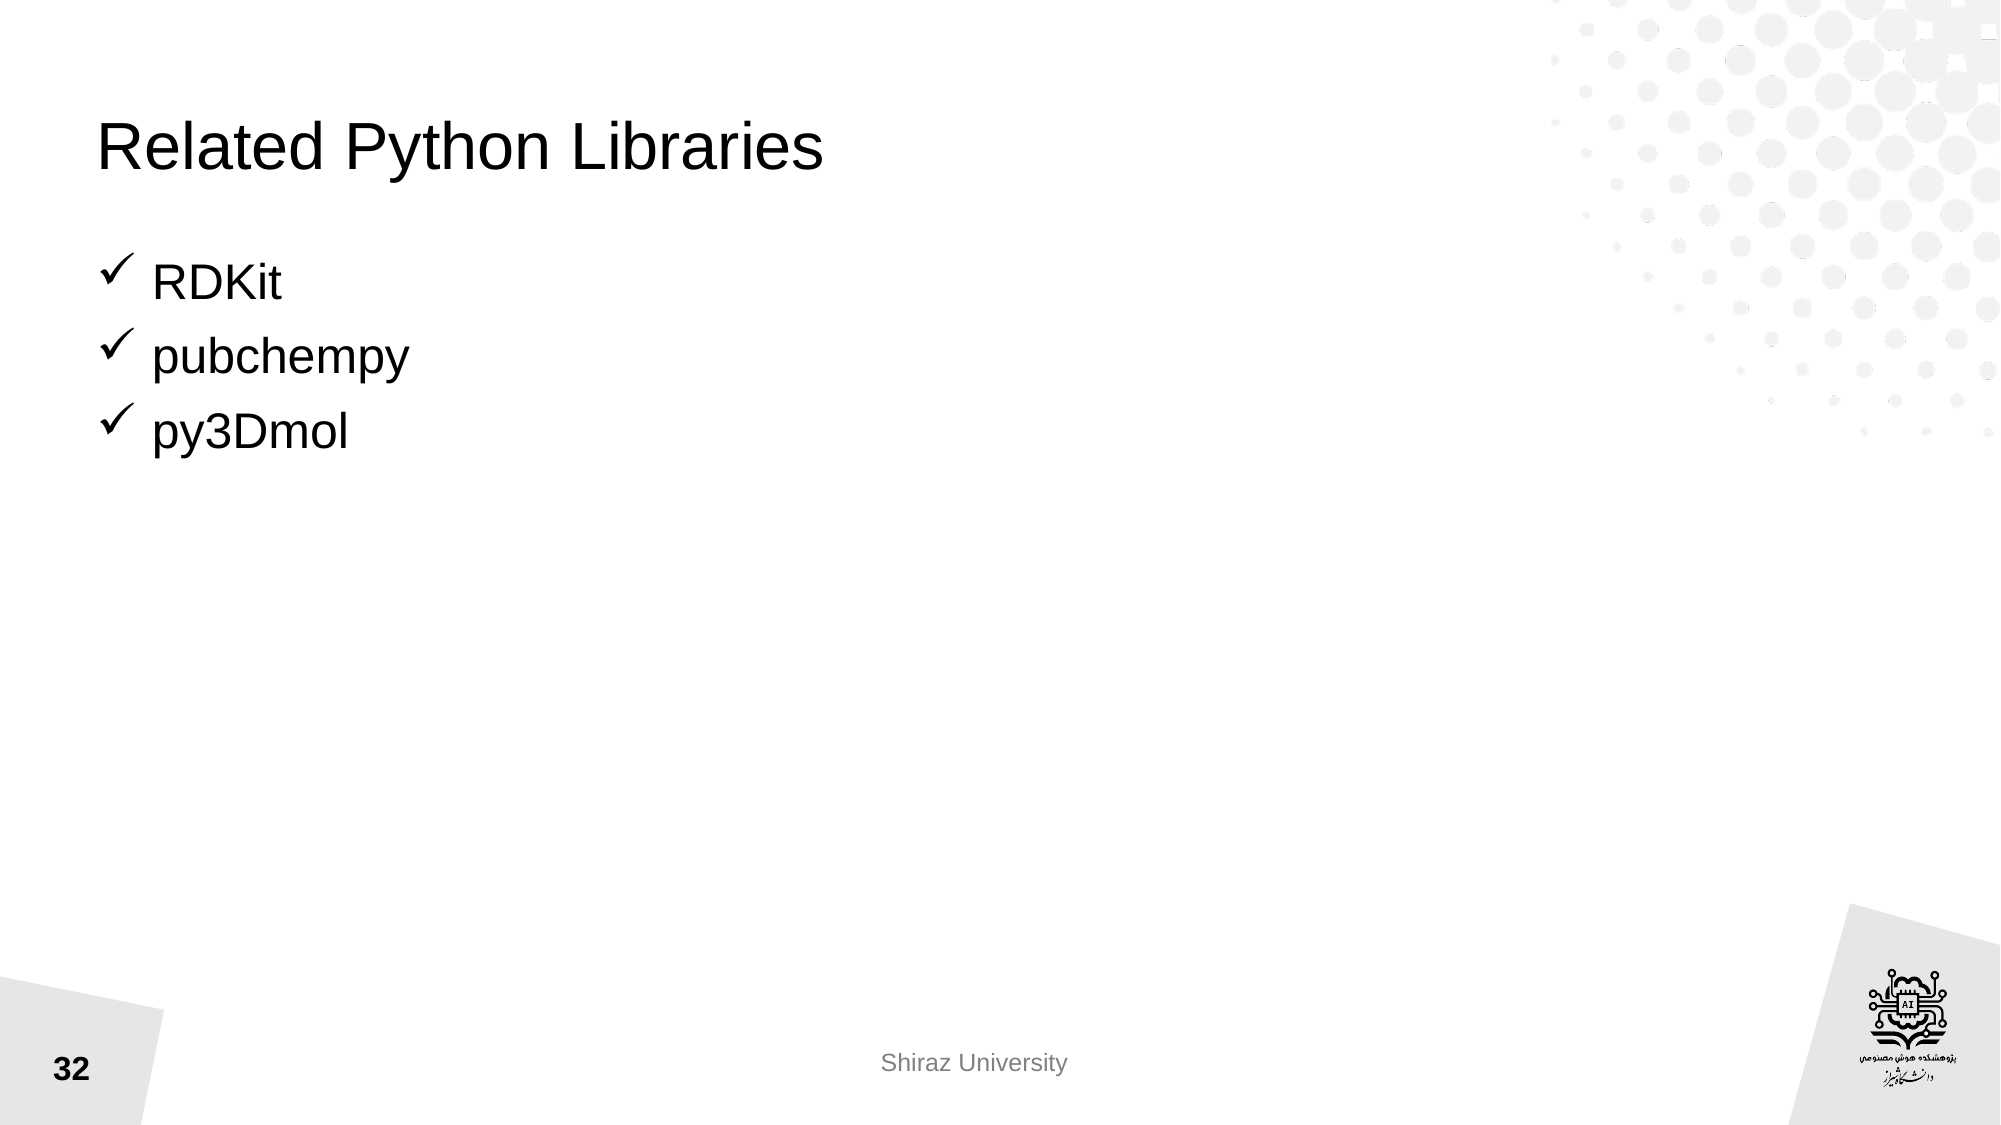

# Related Python Libraries
 RDKit
 pubchempy
 py3Dmol